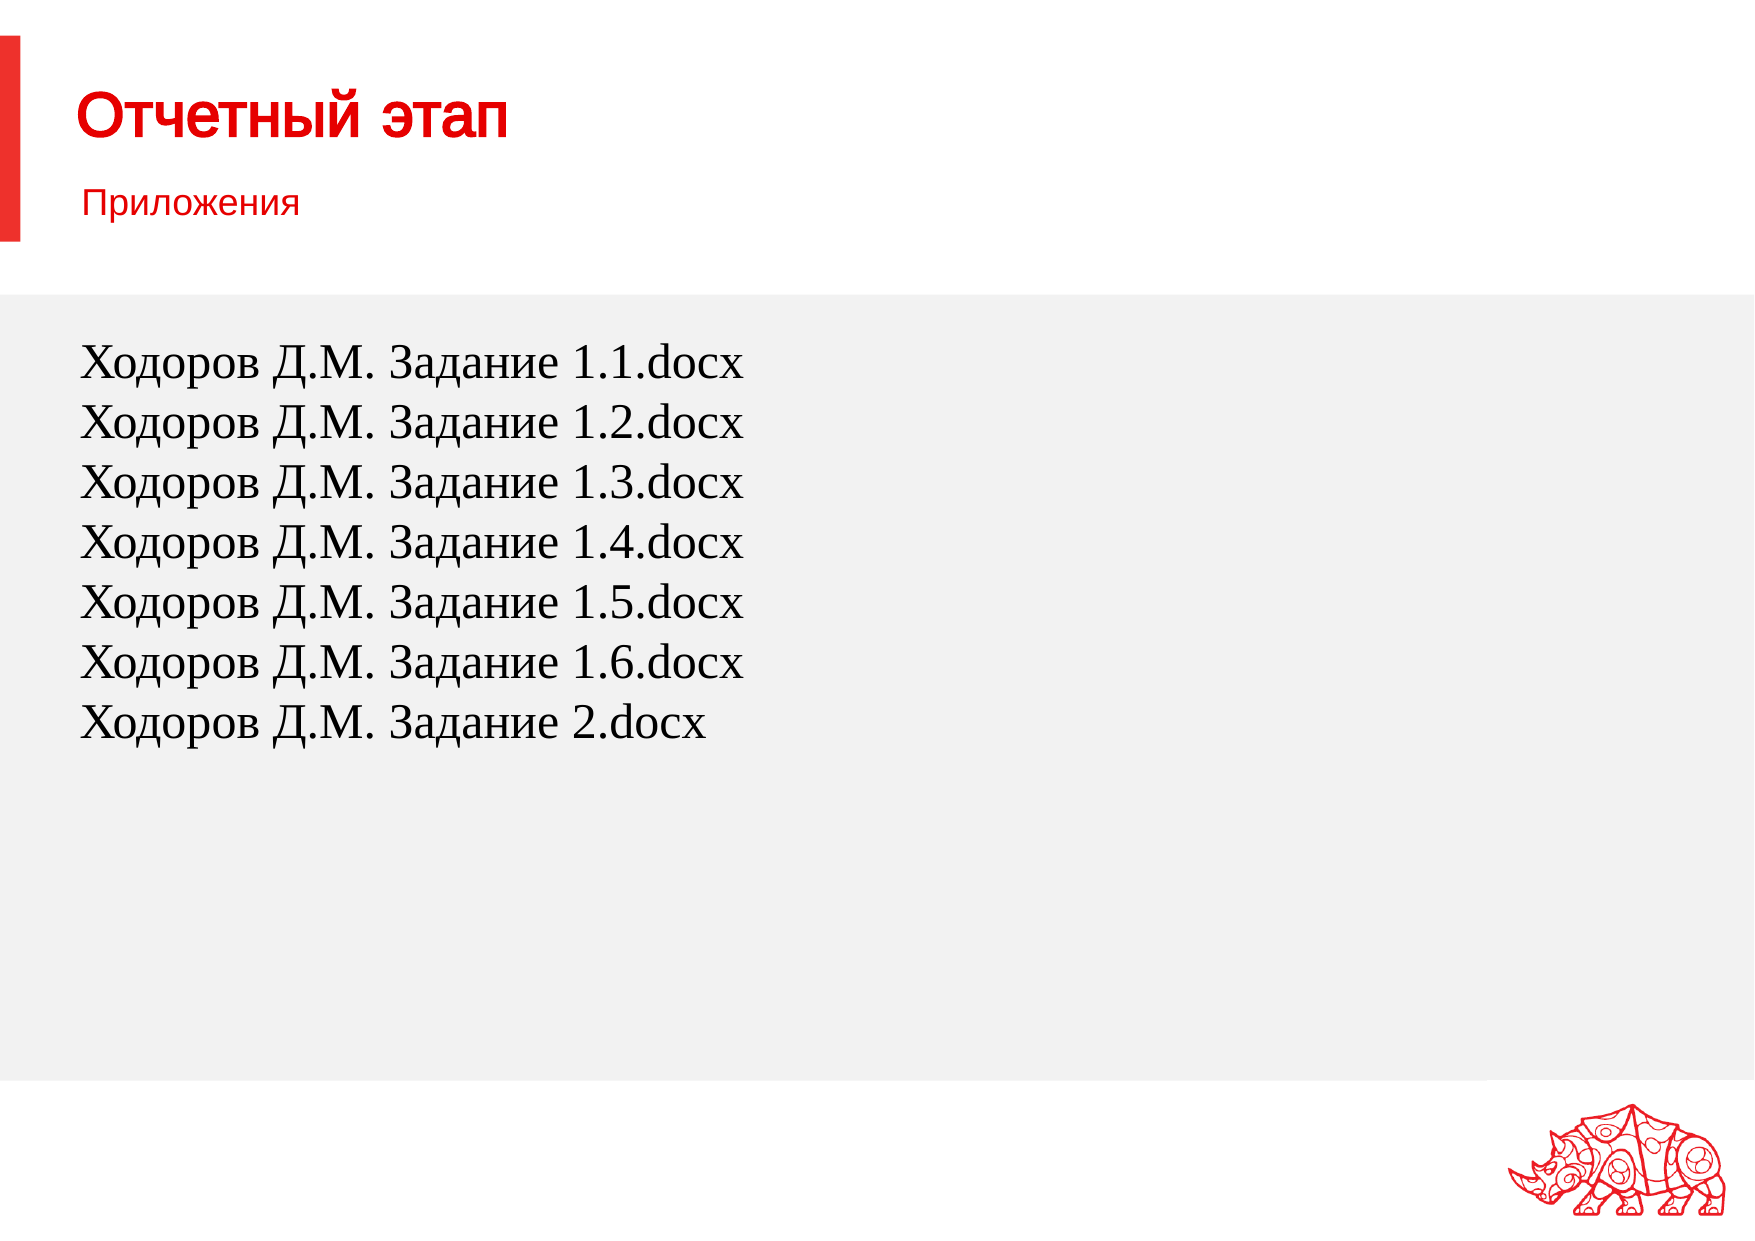

# Отчетный этап
Приложения
Ходоров Д.М. Задание 1.1.docx
Ходоров Д.М. Задание 1.2.docx
Ходоров Д.М. Задание 1.3.docx
Ходоров Д.М. Задание 1.4.docx
Ходоров Д.М. Задание 1.5.docx
Ходоров Д.М. Задание 1.6.docx
Ходоров Д.М. Задание 2.docx